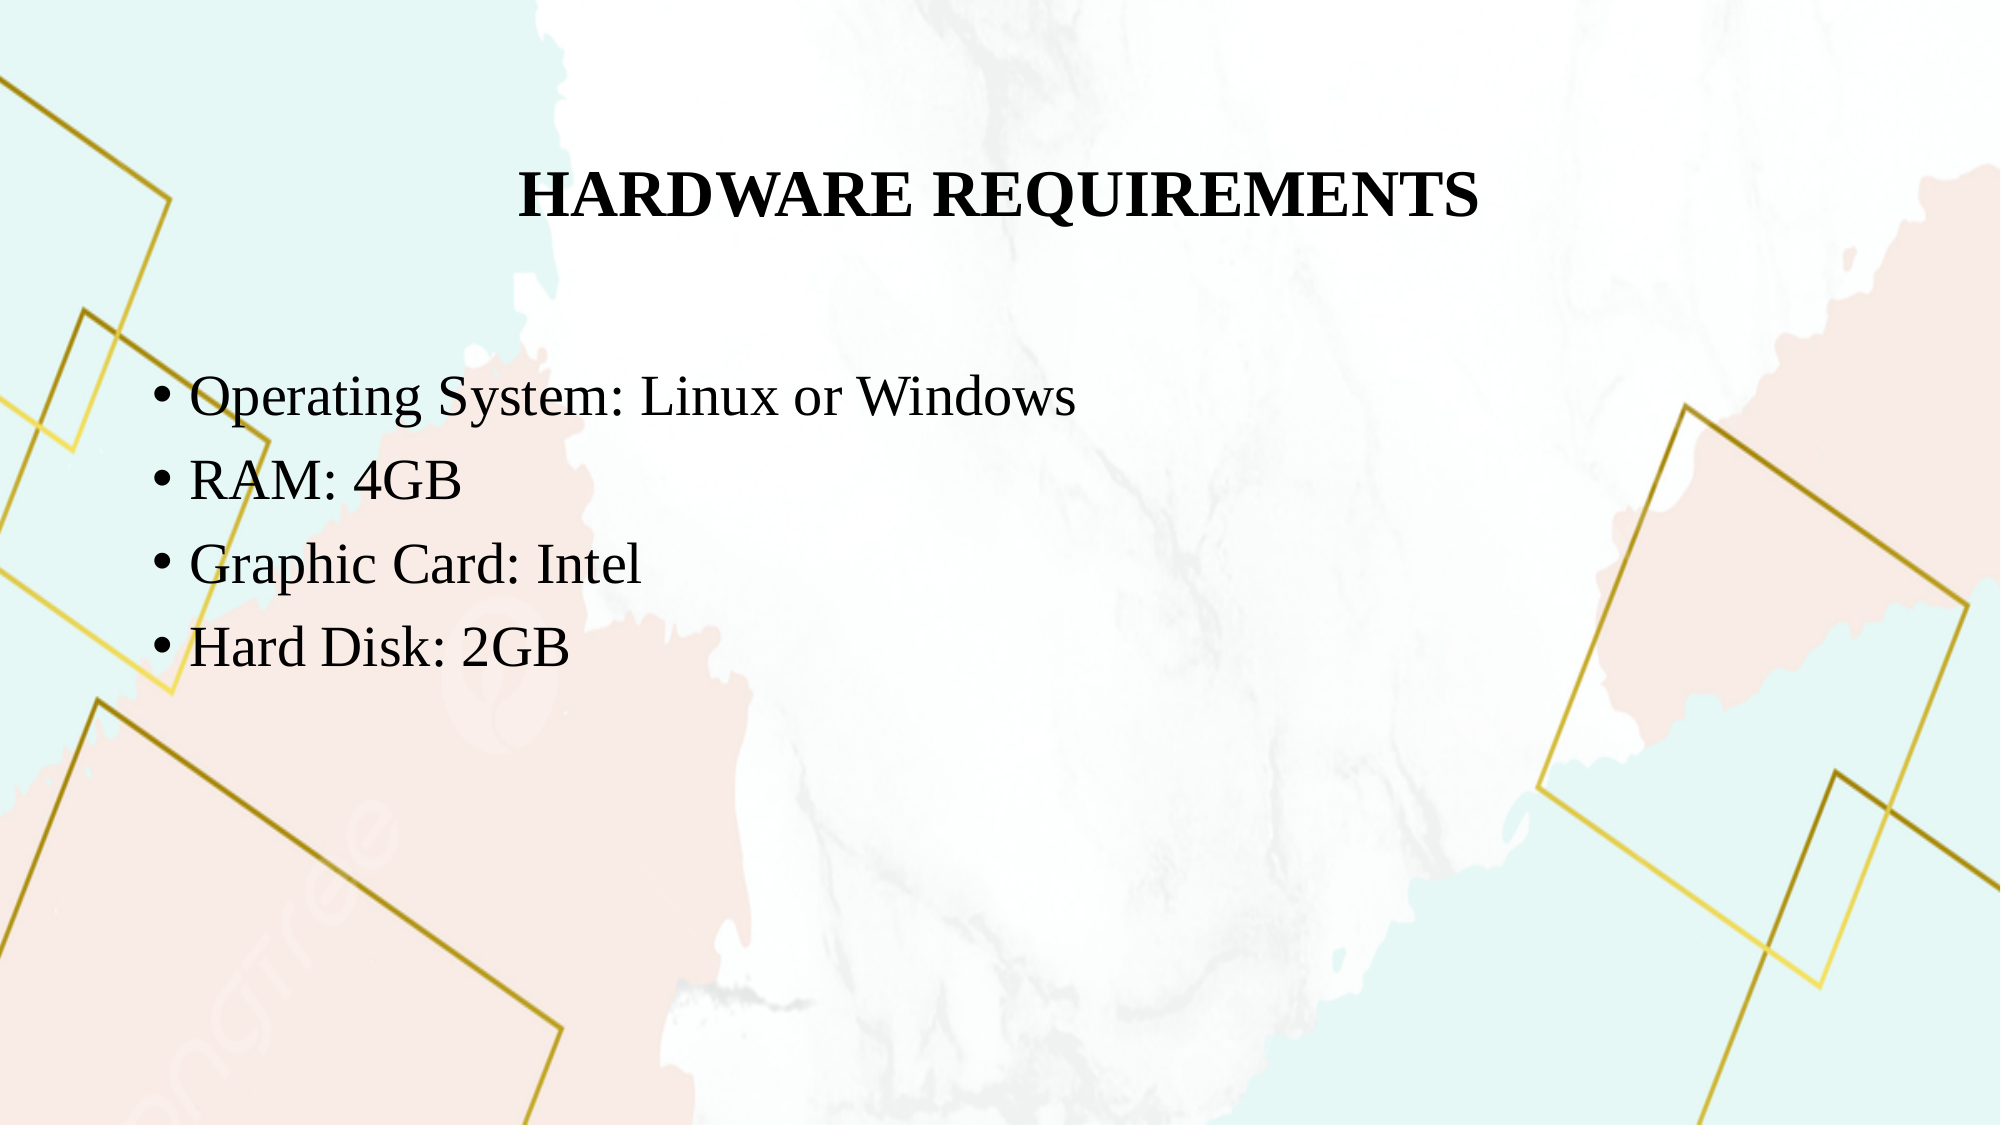

# HARDWARE REQUIREMENTS

Operating System: Linux or Windows
RAM: 4GB
Graphic Card: Intel
Hard Disk: 2GB